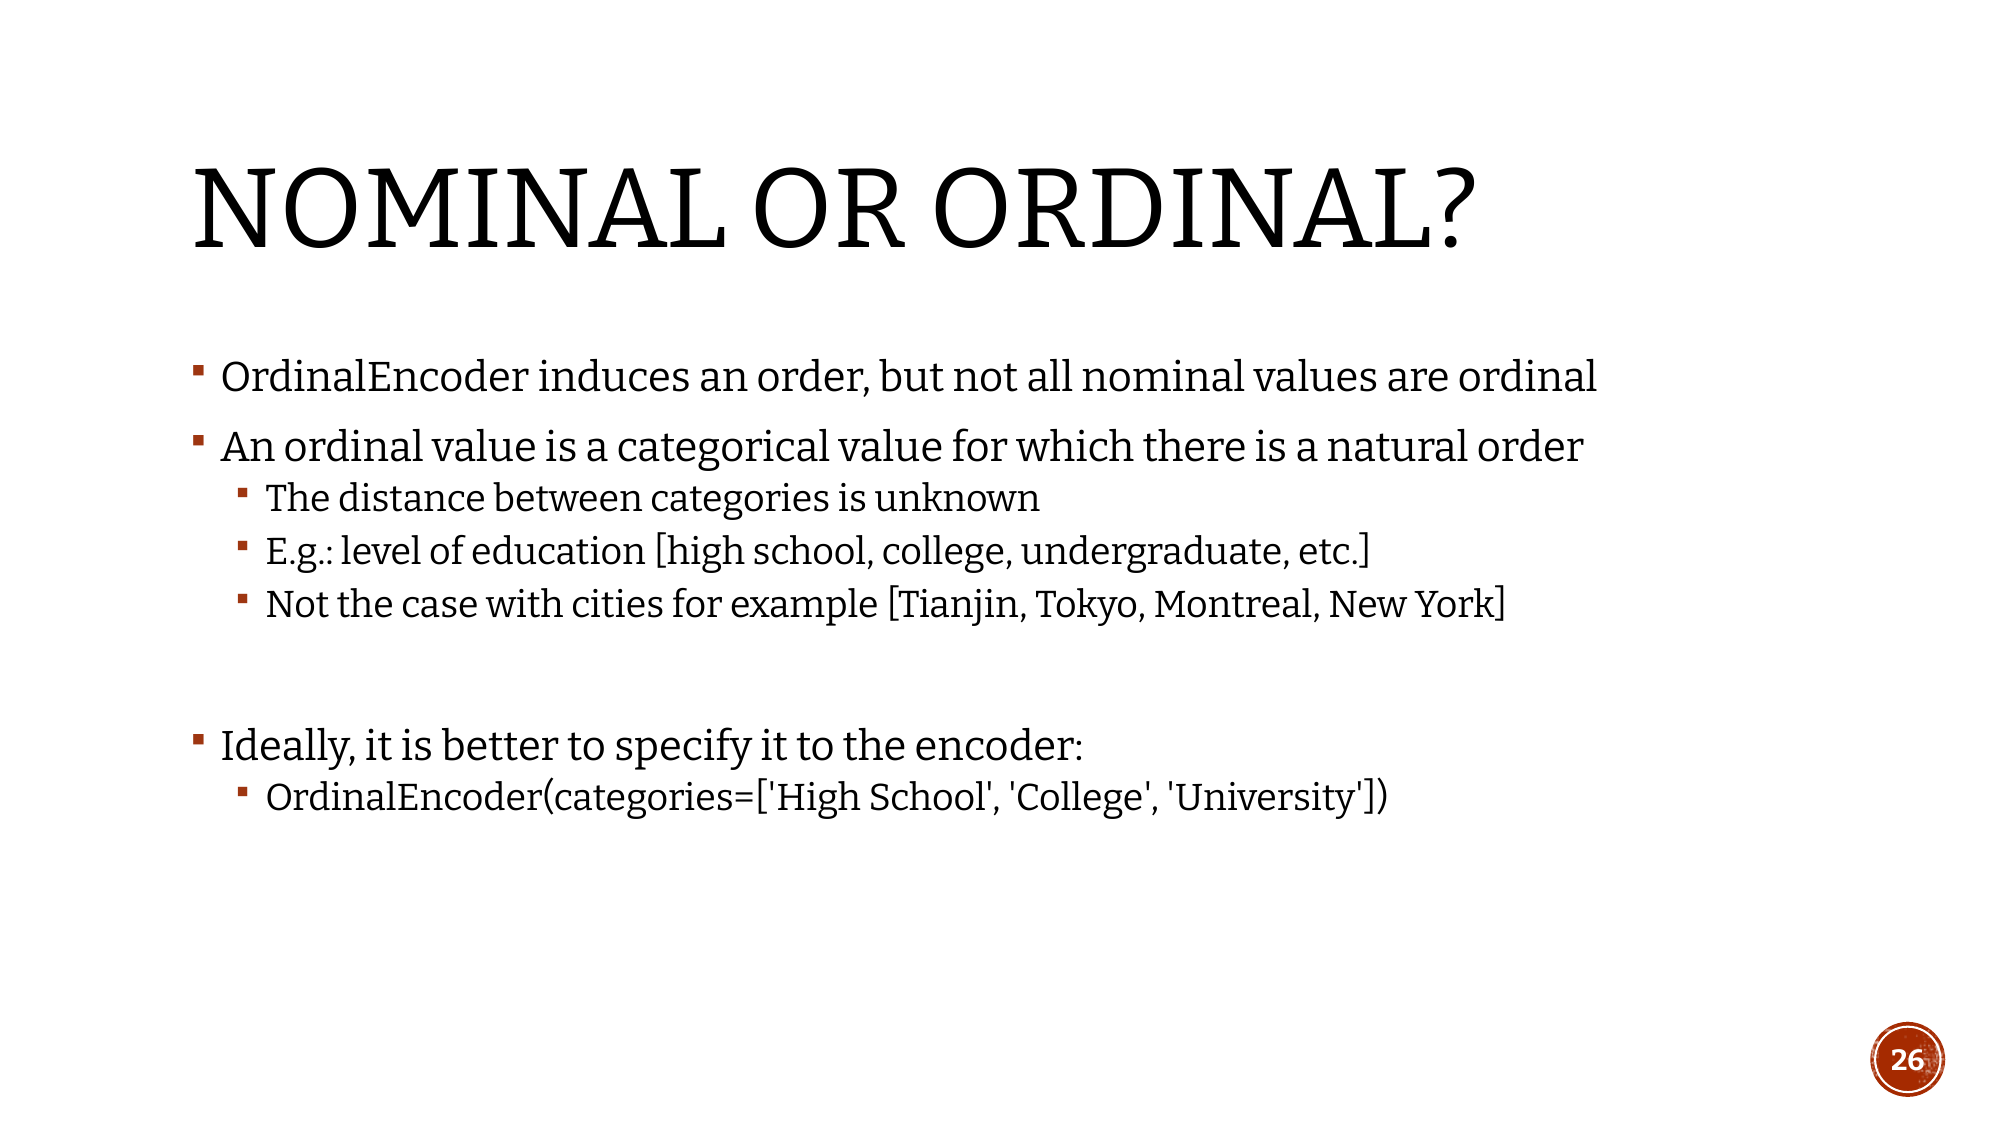

# Nominal or ordinal?
OrdinalEncoder induces an order, but not all nominal values are ordinal
An ordinal value is a categorical value for which there is a natural order
The distance between categories is unknown
E.g.: level of education [high school, college, undergraduate, etc.]
Not the case with cities for example [Tianjin, Tokyo, Montreal, New York]

Ideally, it is better to specify it to the encoder:
OrdinalEncoder(categories=['High School', 'College', 'University'])

26